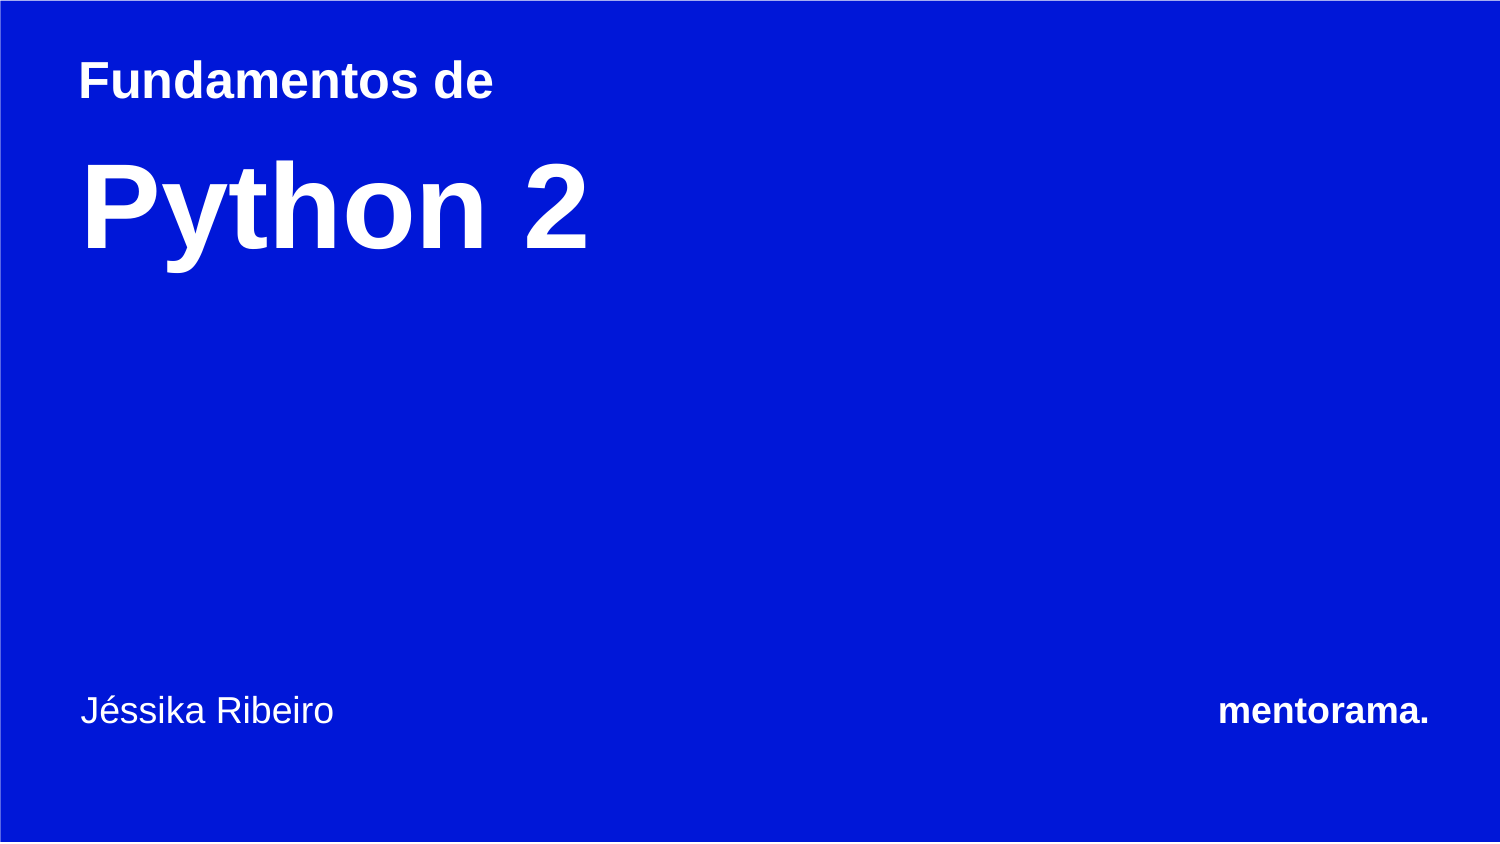

# Fundamentos de
Python 2
Jéssika Ribeiro
mentorama.